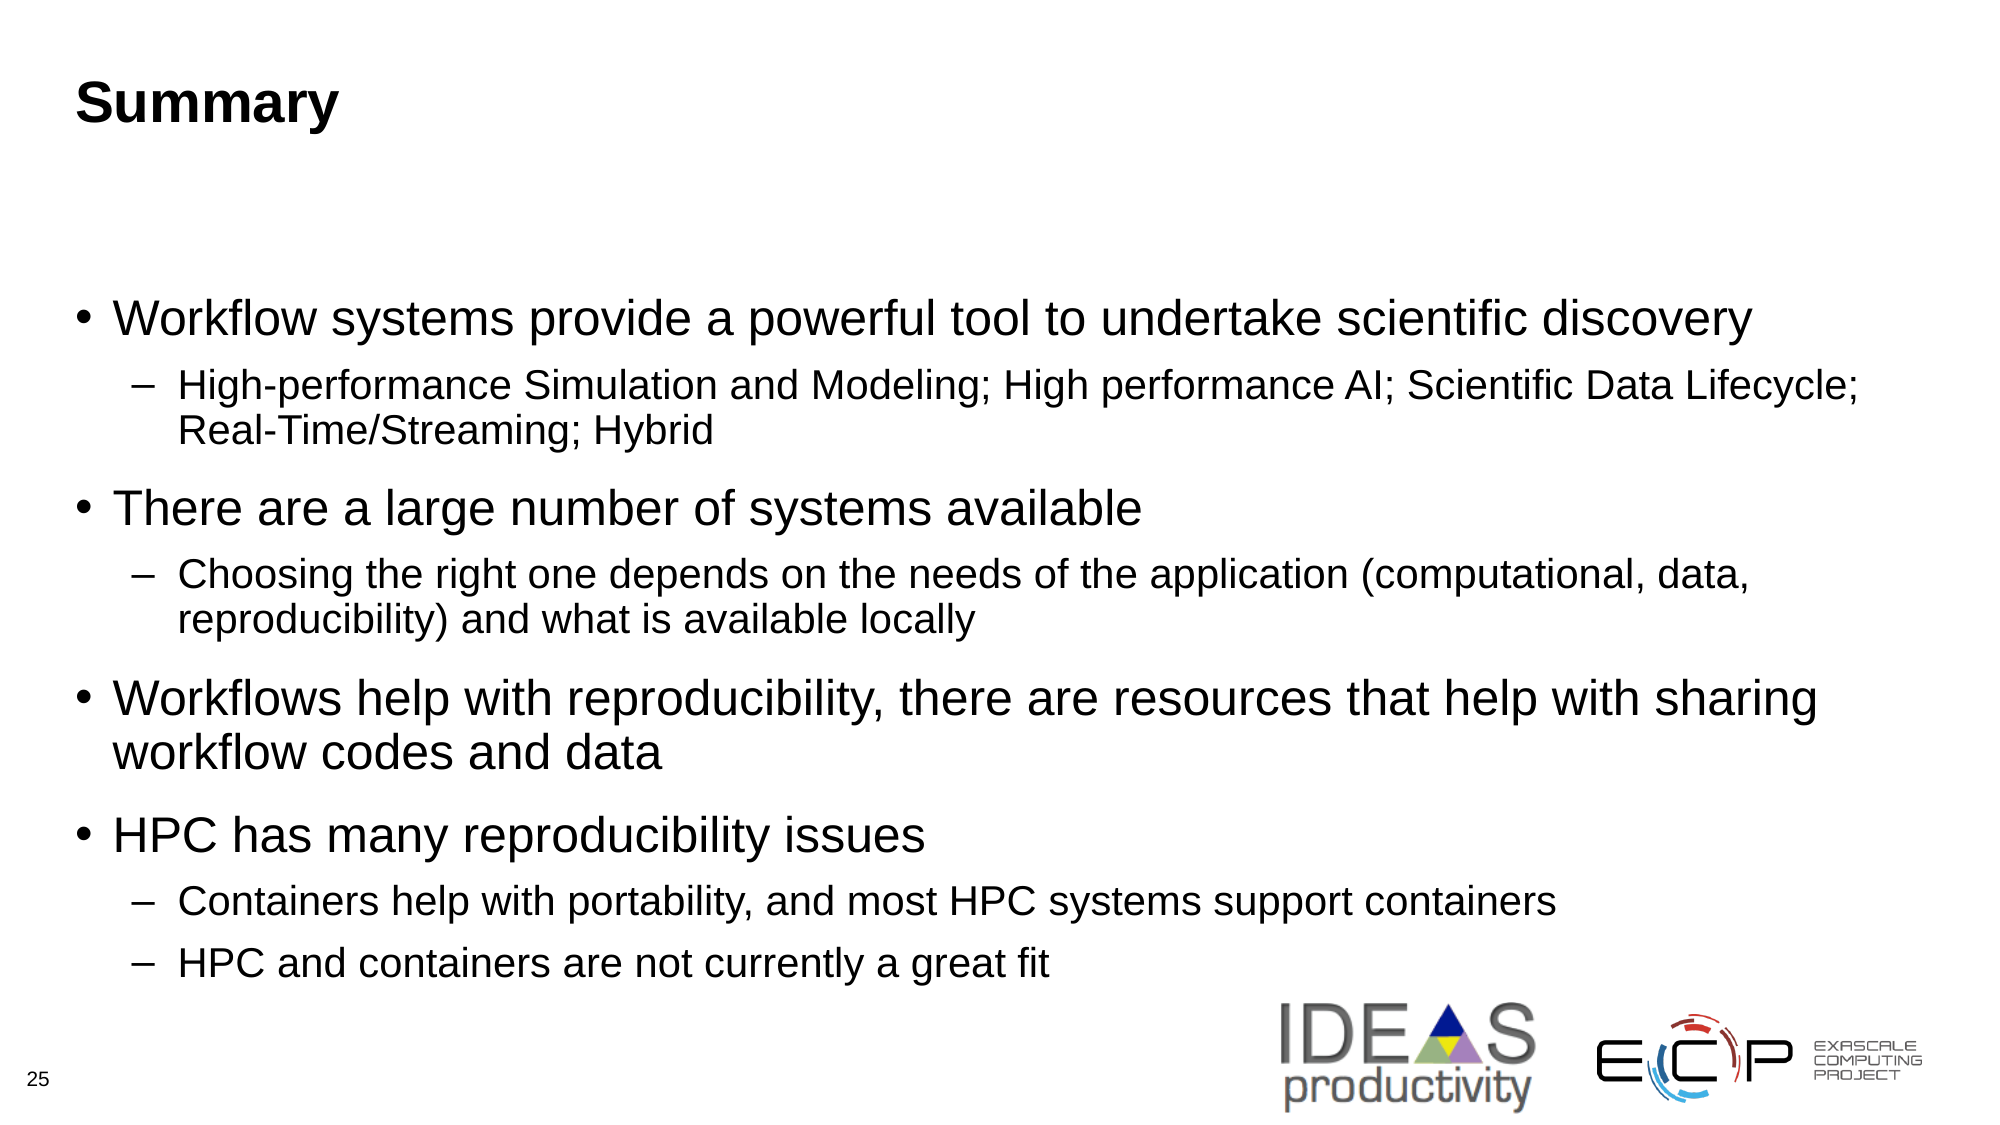

# Summary
Workflow systems provide a powerful tool to undertake scientific discovery
High-performance Simulation and Modeling; High performance AI; Scientific Data Lifecycle; Real-Time/Streaming; Hybrid
There are a large number of systems available
Choosing the right one depends on the needs of the application (computational, data, reproducibility) and what is available locally
Workflows help with reproducibility, there are resources that help with sharing workflow codes and data
HPC has many reproducibility issues
Containers help with portability, and most HPC systems support containers
HPC and containers are not currently a great fit